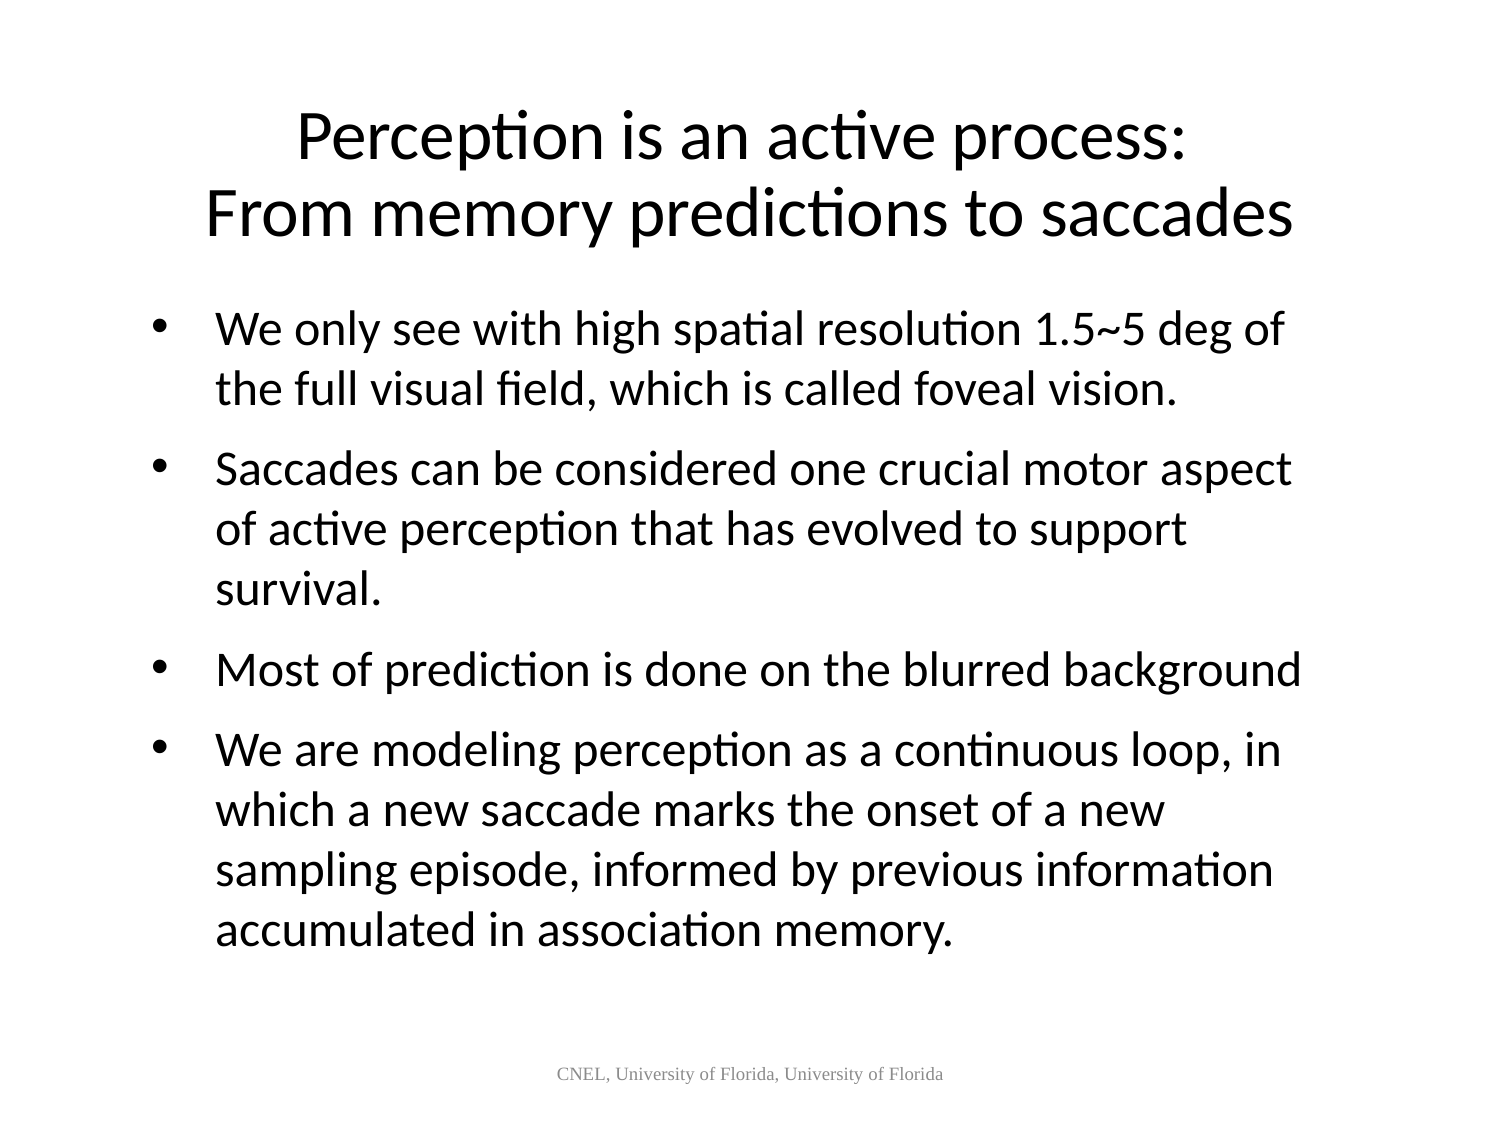

# Perception is an active process: From memory predictions to saccades

We only see with high spatial resolution 1.5~5 deg of the full visual field, which is called foveal vision.
Saccades can be considered one crucial motor aspect of active perception that has evolved to support survival.
Most of prediction is done on the blurred background
We are modeling perception as a continuous loop, in which a new saccade marks the onset of a new sampling episode, informed by previous information accumulated in association memory.

CNEL, University of Florida, University of Florida